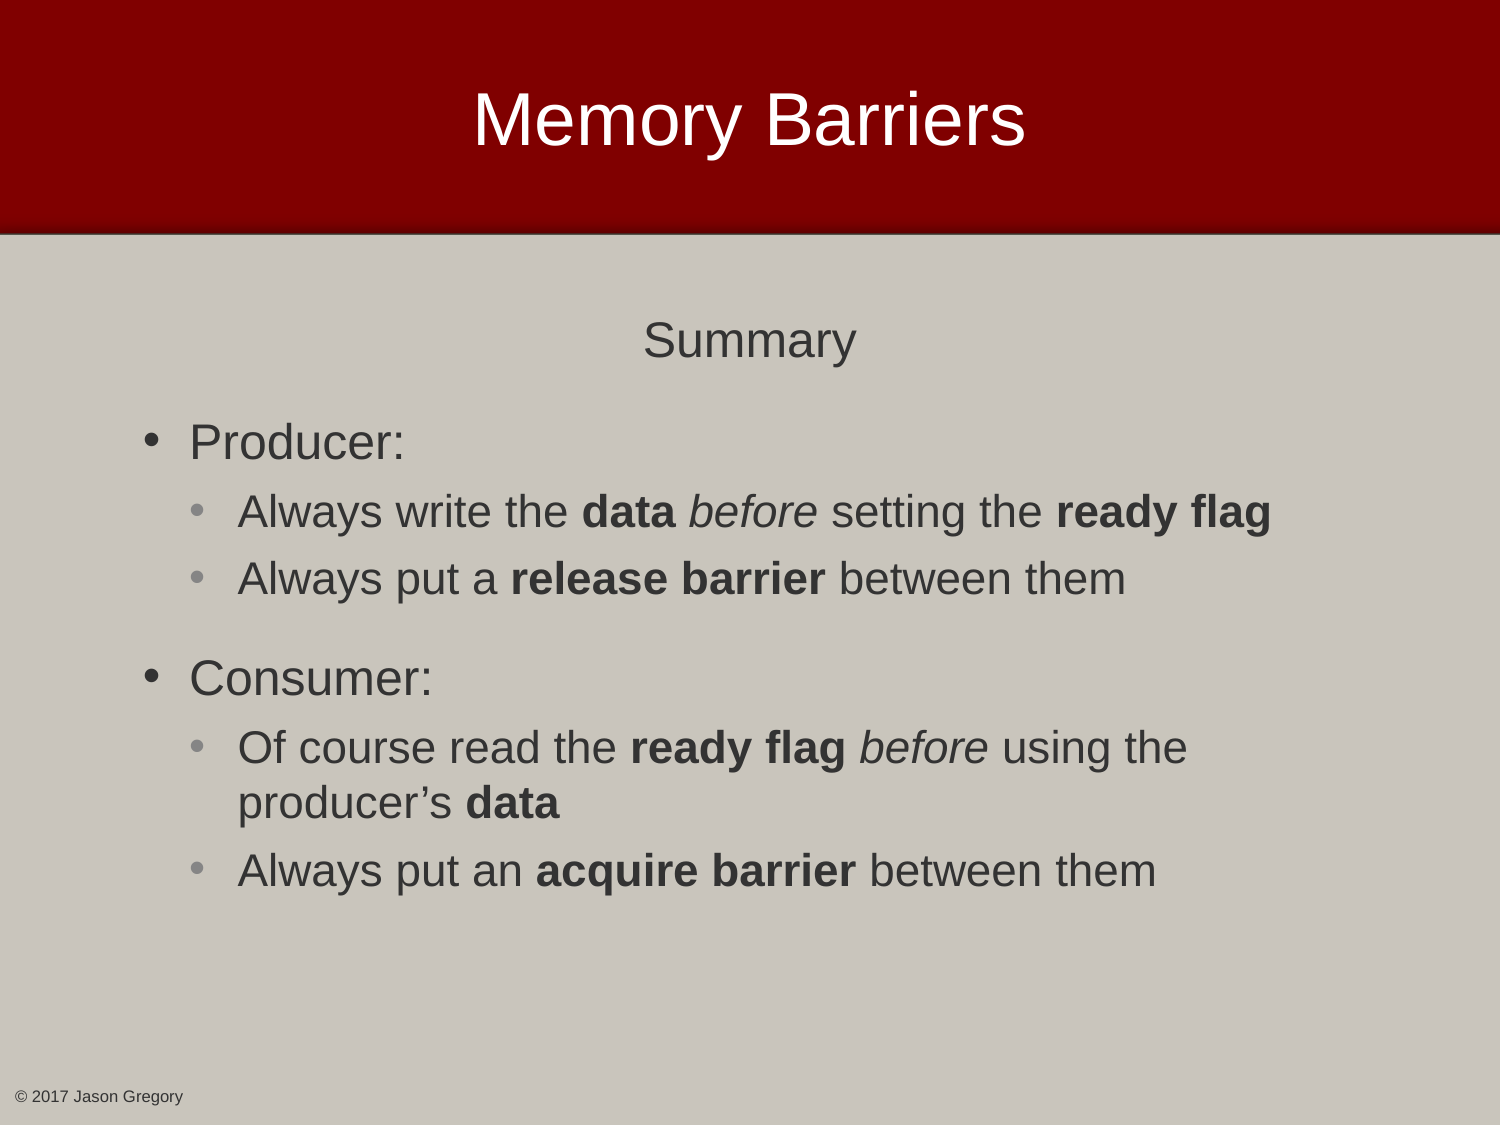

# Memory Barriers
Summary
Producer:
Always write the data before setting the ready flag
Always put a release barrier between them
Consumer:
Of course read the ready flag before using the producer’s data
Always put an acquire barrier between them
© 2017 Jason Gregory